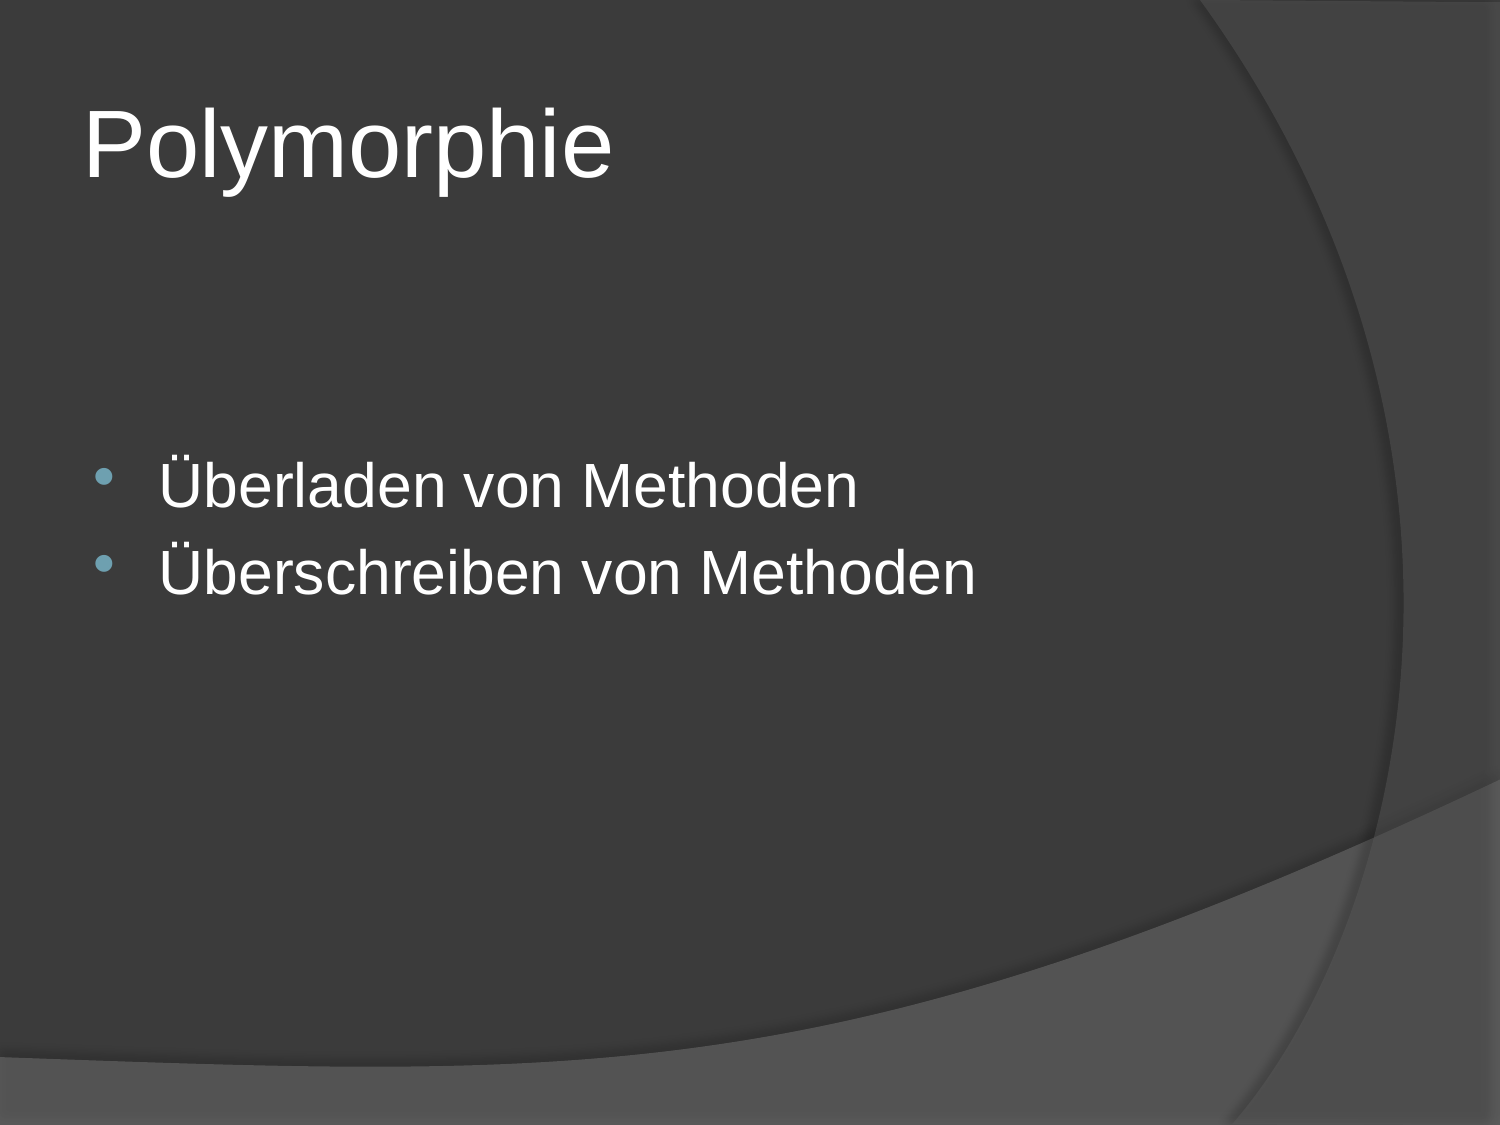

# Polymorphie

Überladen von Methoden
Überschreiben von Methoden